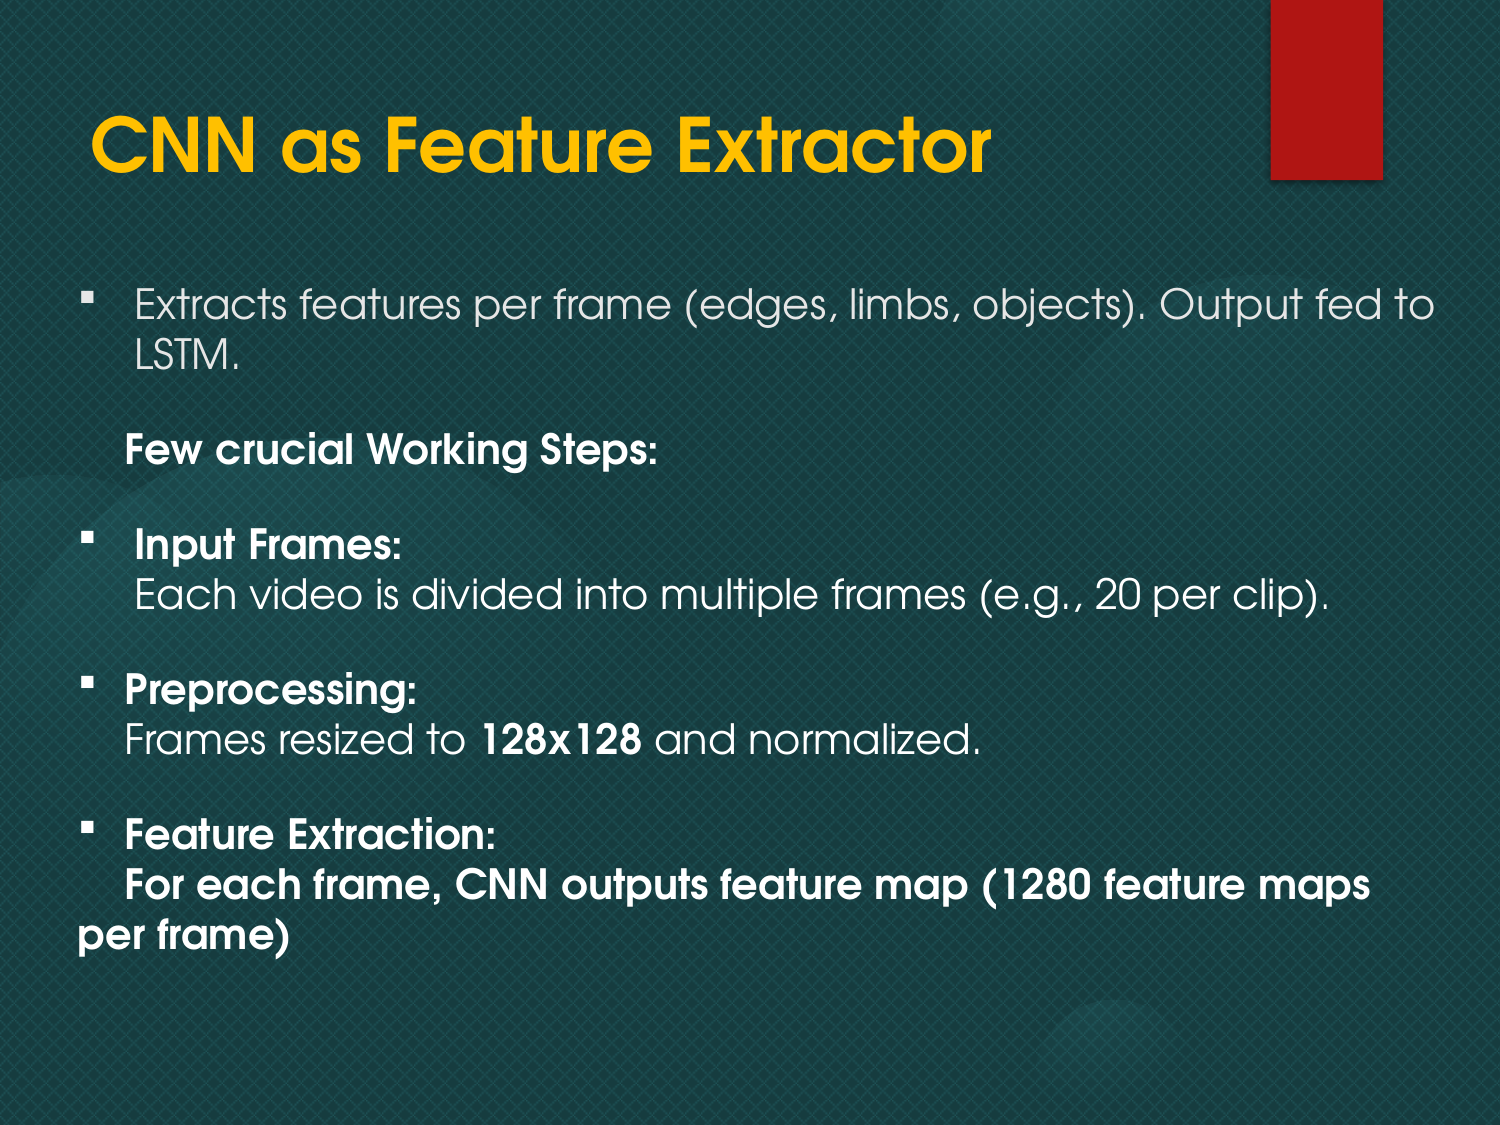

CNN as Feature Extractor

Extracts features per frame (edges, limbs, objects). Output fed to LSTM.

    Few crucial Working Steps:

Input Frames:
Each video is divided into multiple frames (e.g., 20 per clip).

Preprocessing:
Frames resized to 128x128 and normalized.

Feature Extraction:
    For each frame, CNN outputs feature map (1280 feature maps per frame)